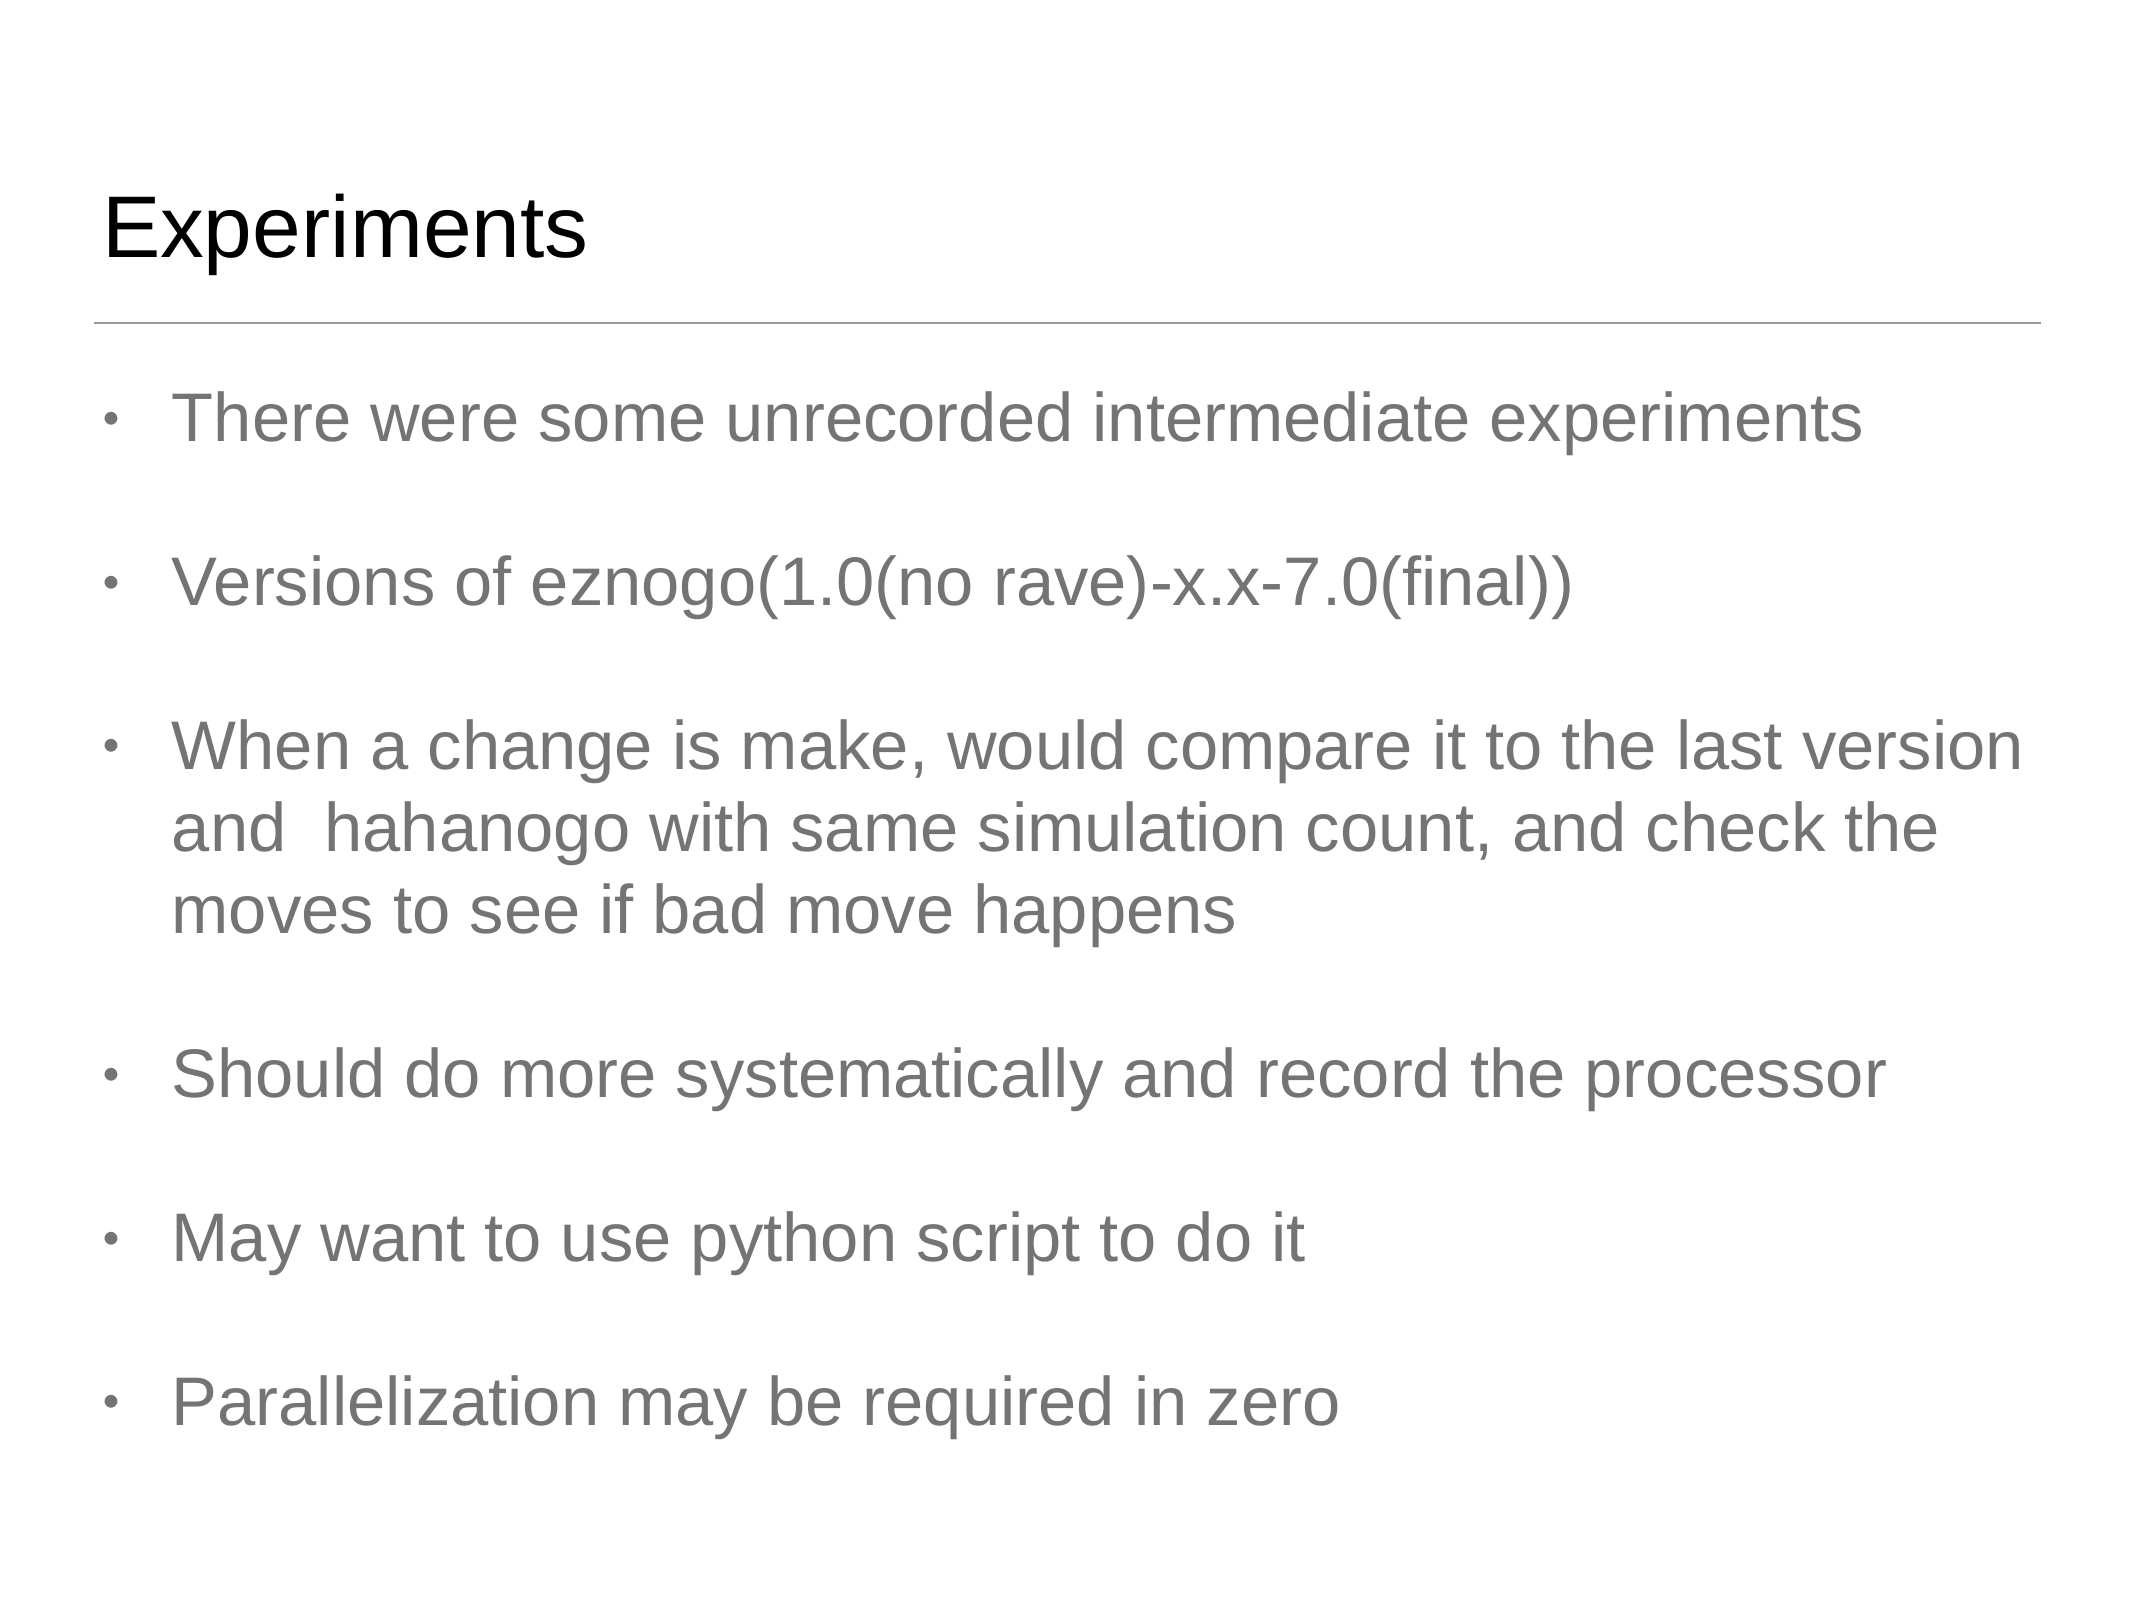

# Experiments
There were some unrecorded intermediate experiments
Versions of eznogo(1.0(no rave)-x.x-7.0(final))
When a change is make, would compare it to the last version and  hahanogo with same simulation count, and check the moves to see if bad move happens
Should do more systematically and record the processor
May want to use python script to do it
Parallelization may be required in zero
11